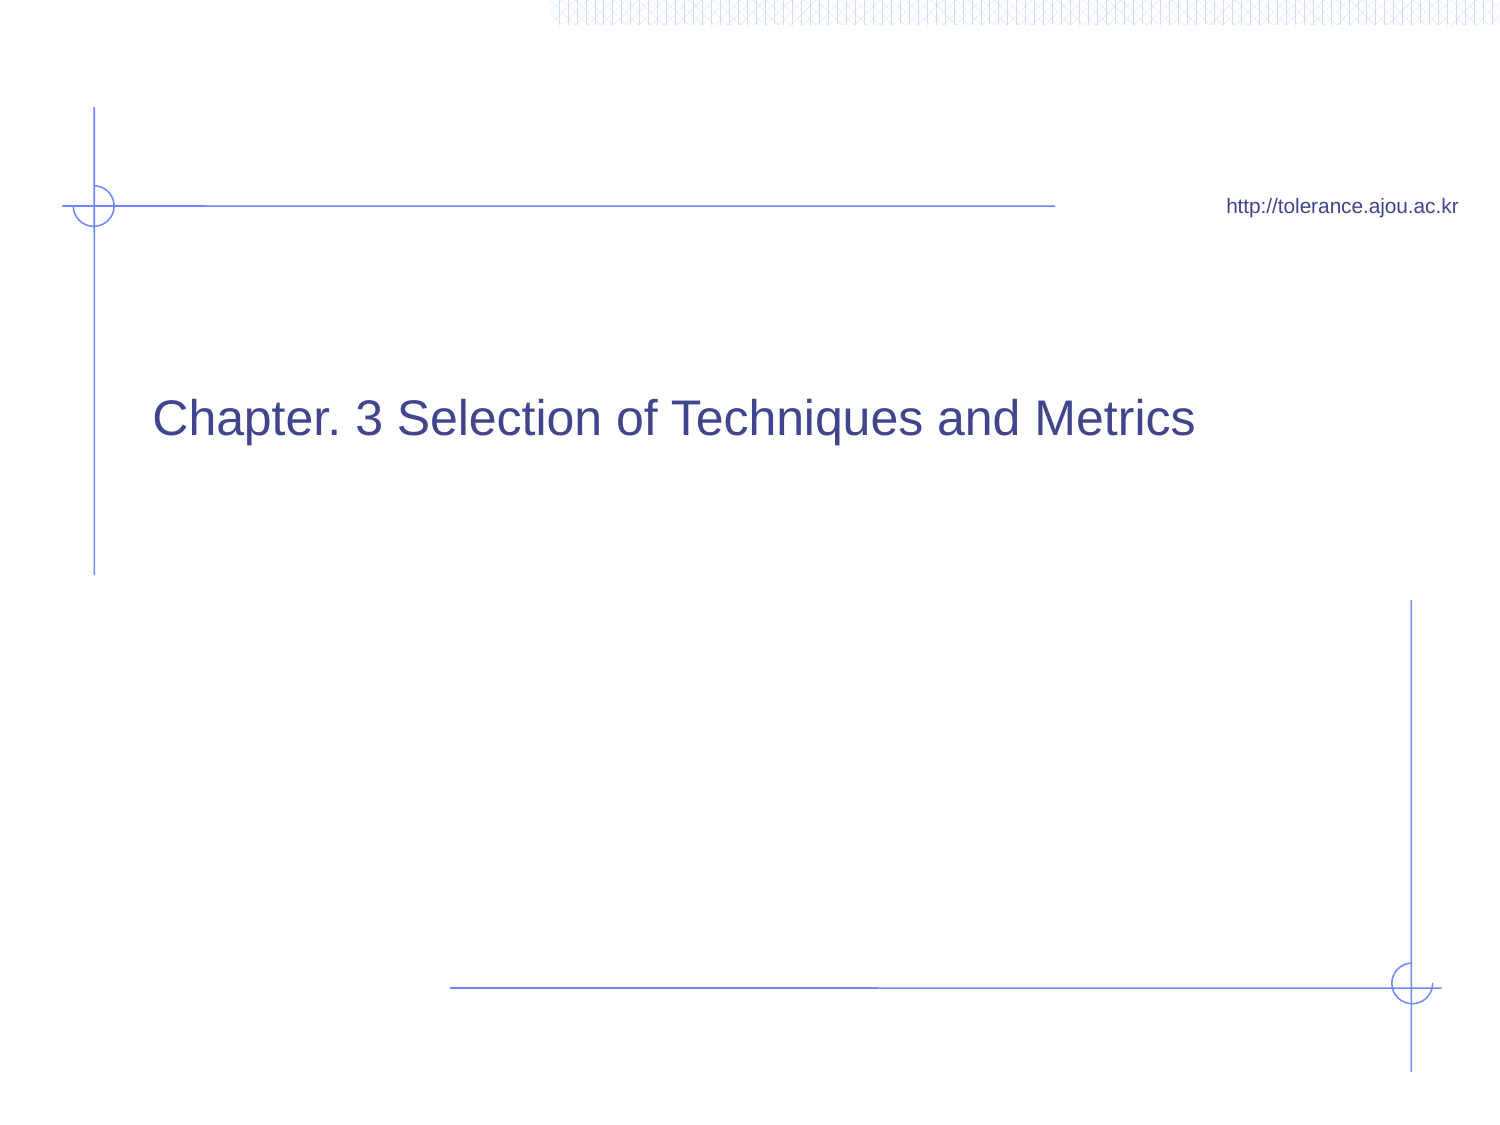

#

Chapter. 3 Selection of Techniques and Metrics